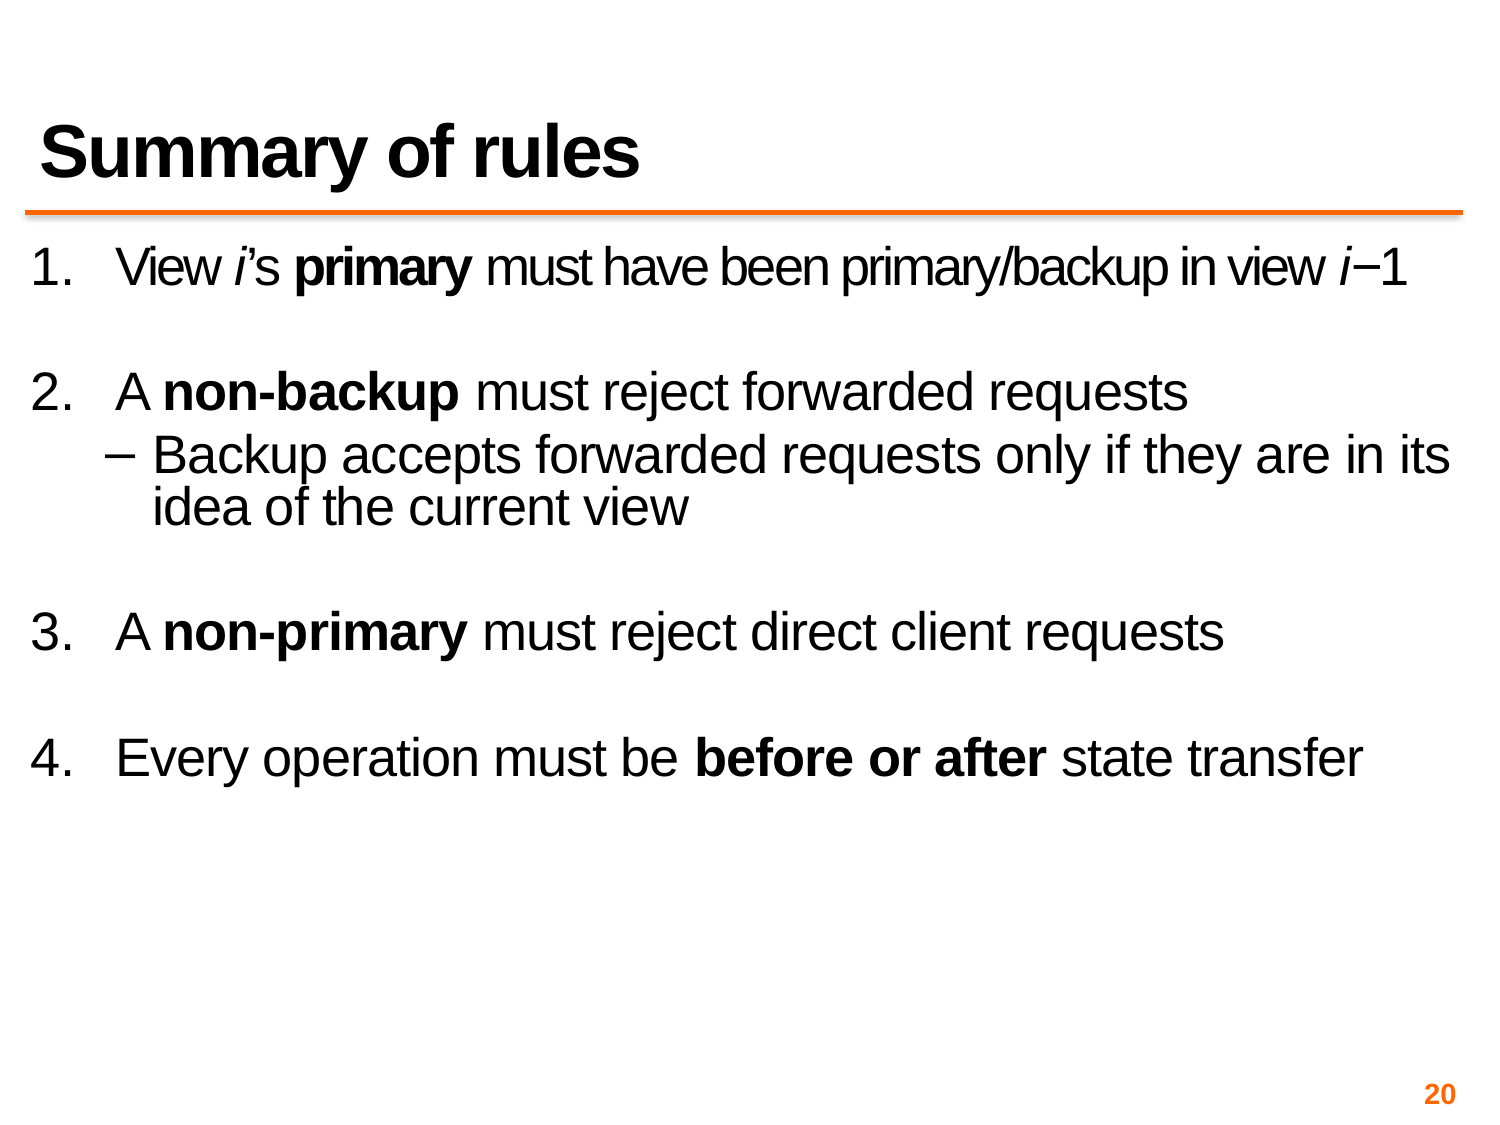

# Summary of rules
View i’s primary must have been primary/backup in view i−1

A non-backup must reject forwarded requests
Backup accepts forwarded requests only if they are in its idea of the current view

A non-primary must reject direct client requests

Every operation must be before or after state transfer

20